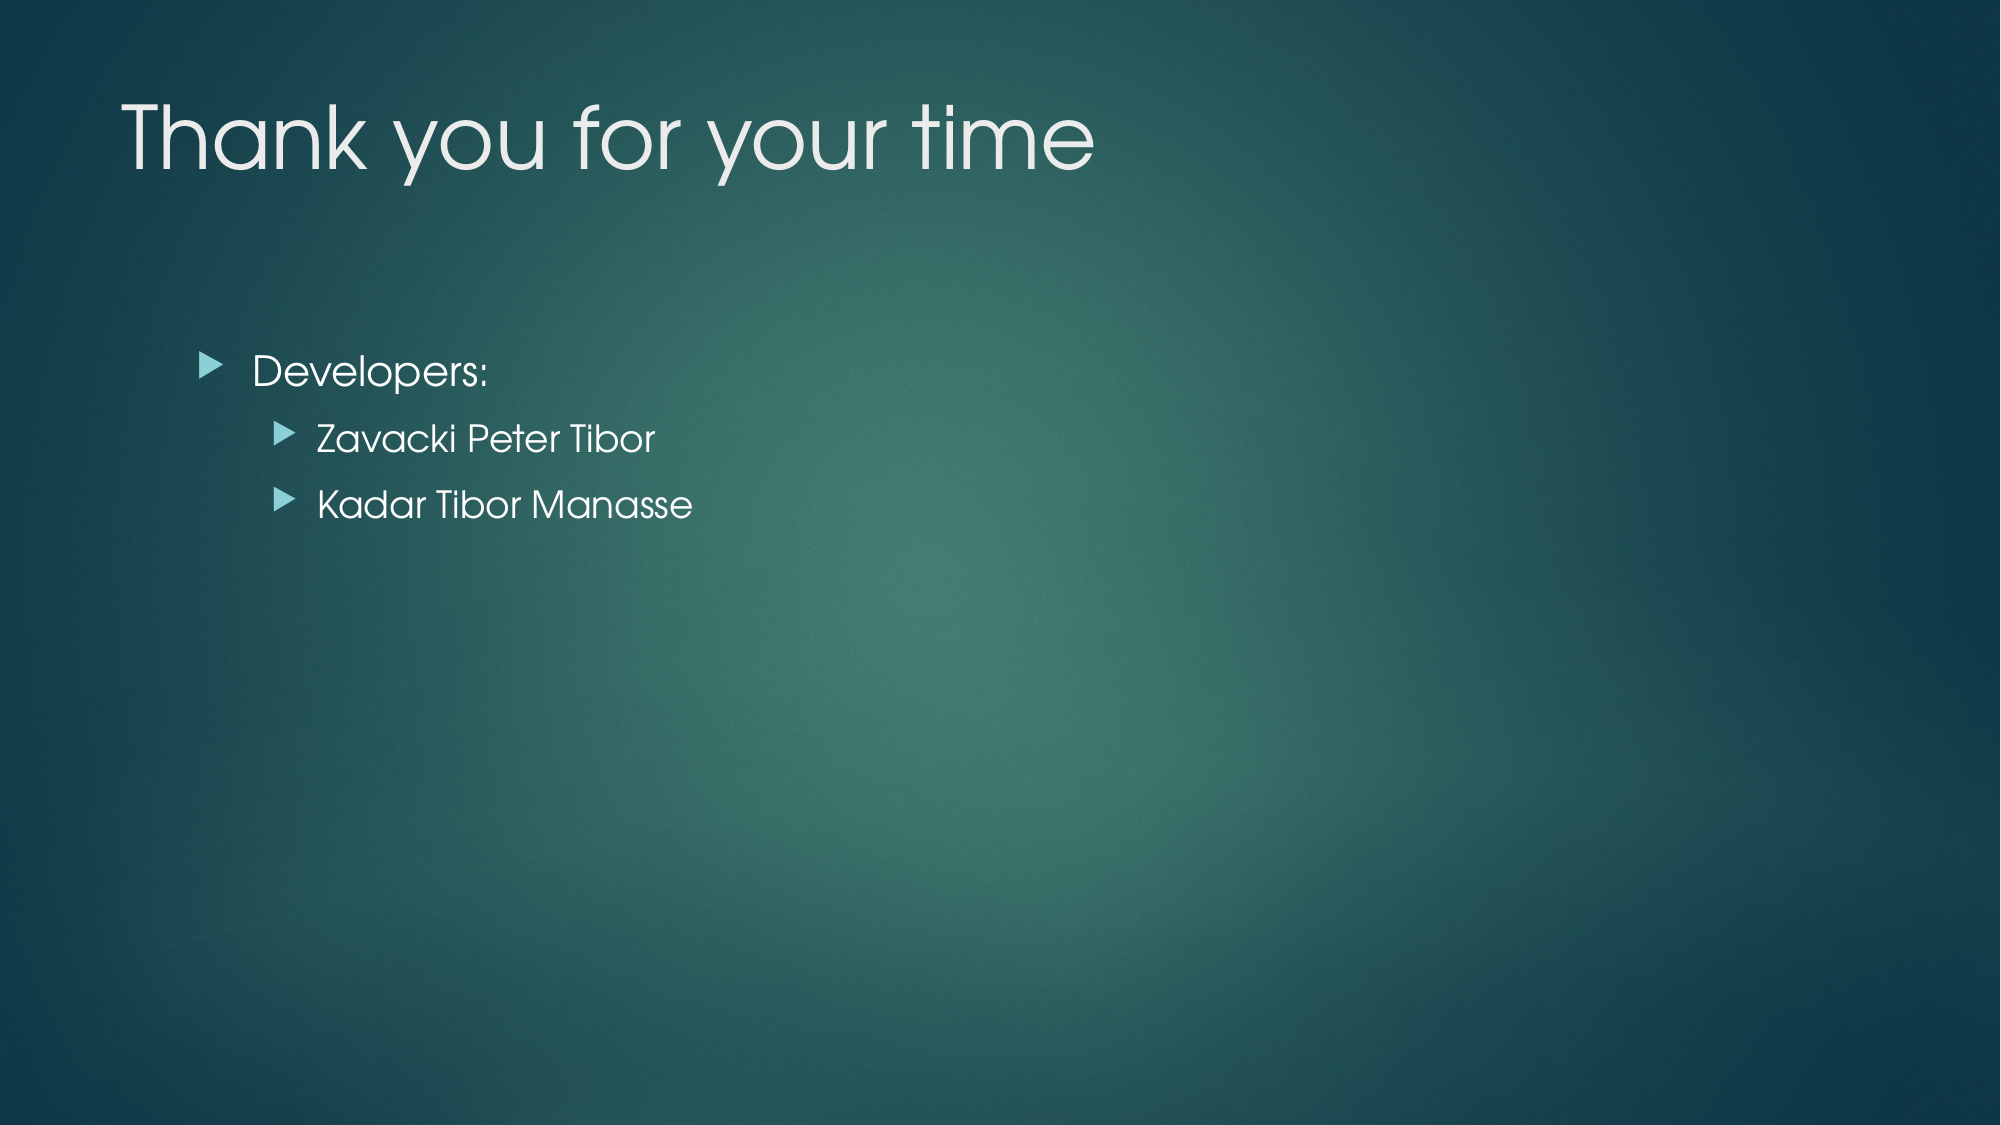

# Thank you for your time
Developers:
Zavacki Peter Tibor
Kadar Tibor Manasse